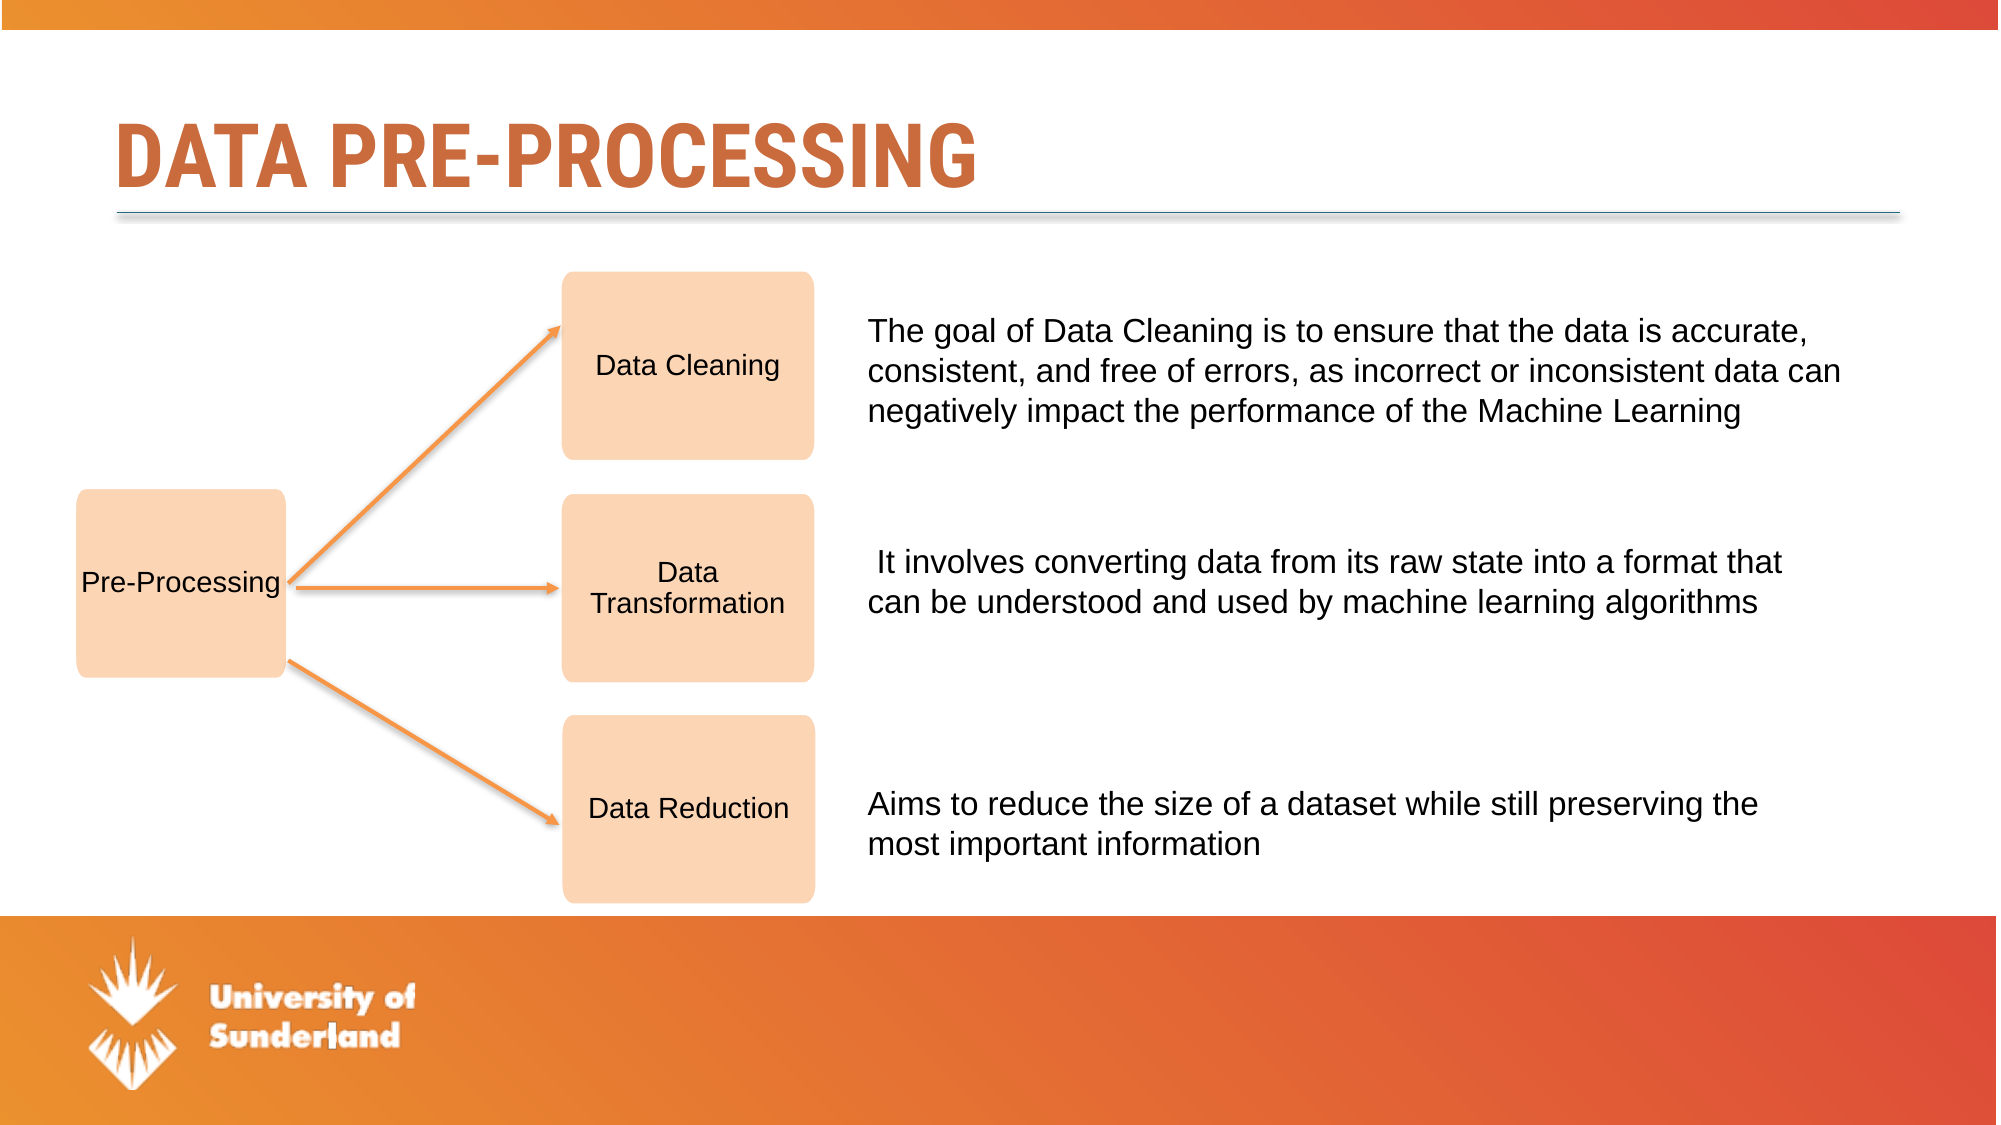

# Data Pre-processing
Data Cleaning
Pre-Processing
Data Transformation
Data Reduction
The goal of Data Cleaning is to ensure that the data is accurate, consistent, and free of errors, as incorrect or inconsistent data can negatively impact the performance of the Machine Learning
 It involves converting data from its raw state into a format that can be understood and used by machine learning algorithms
Aims to reduce the size of a dataset while still preserving the most important information